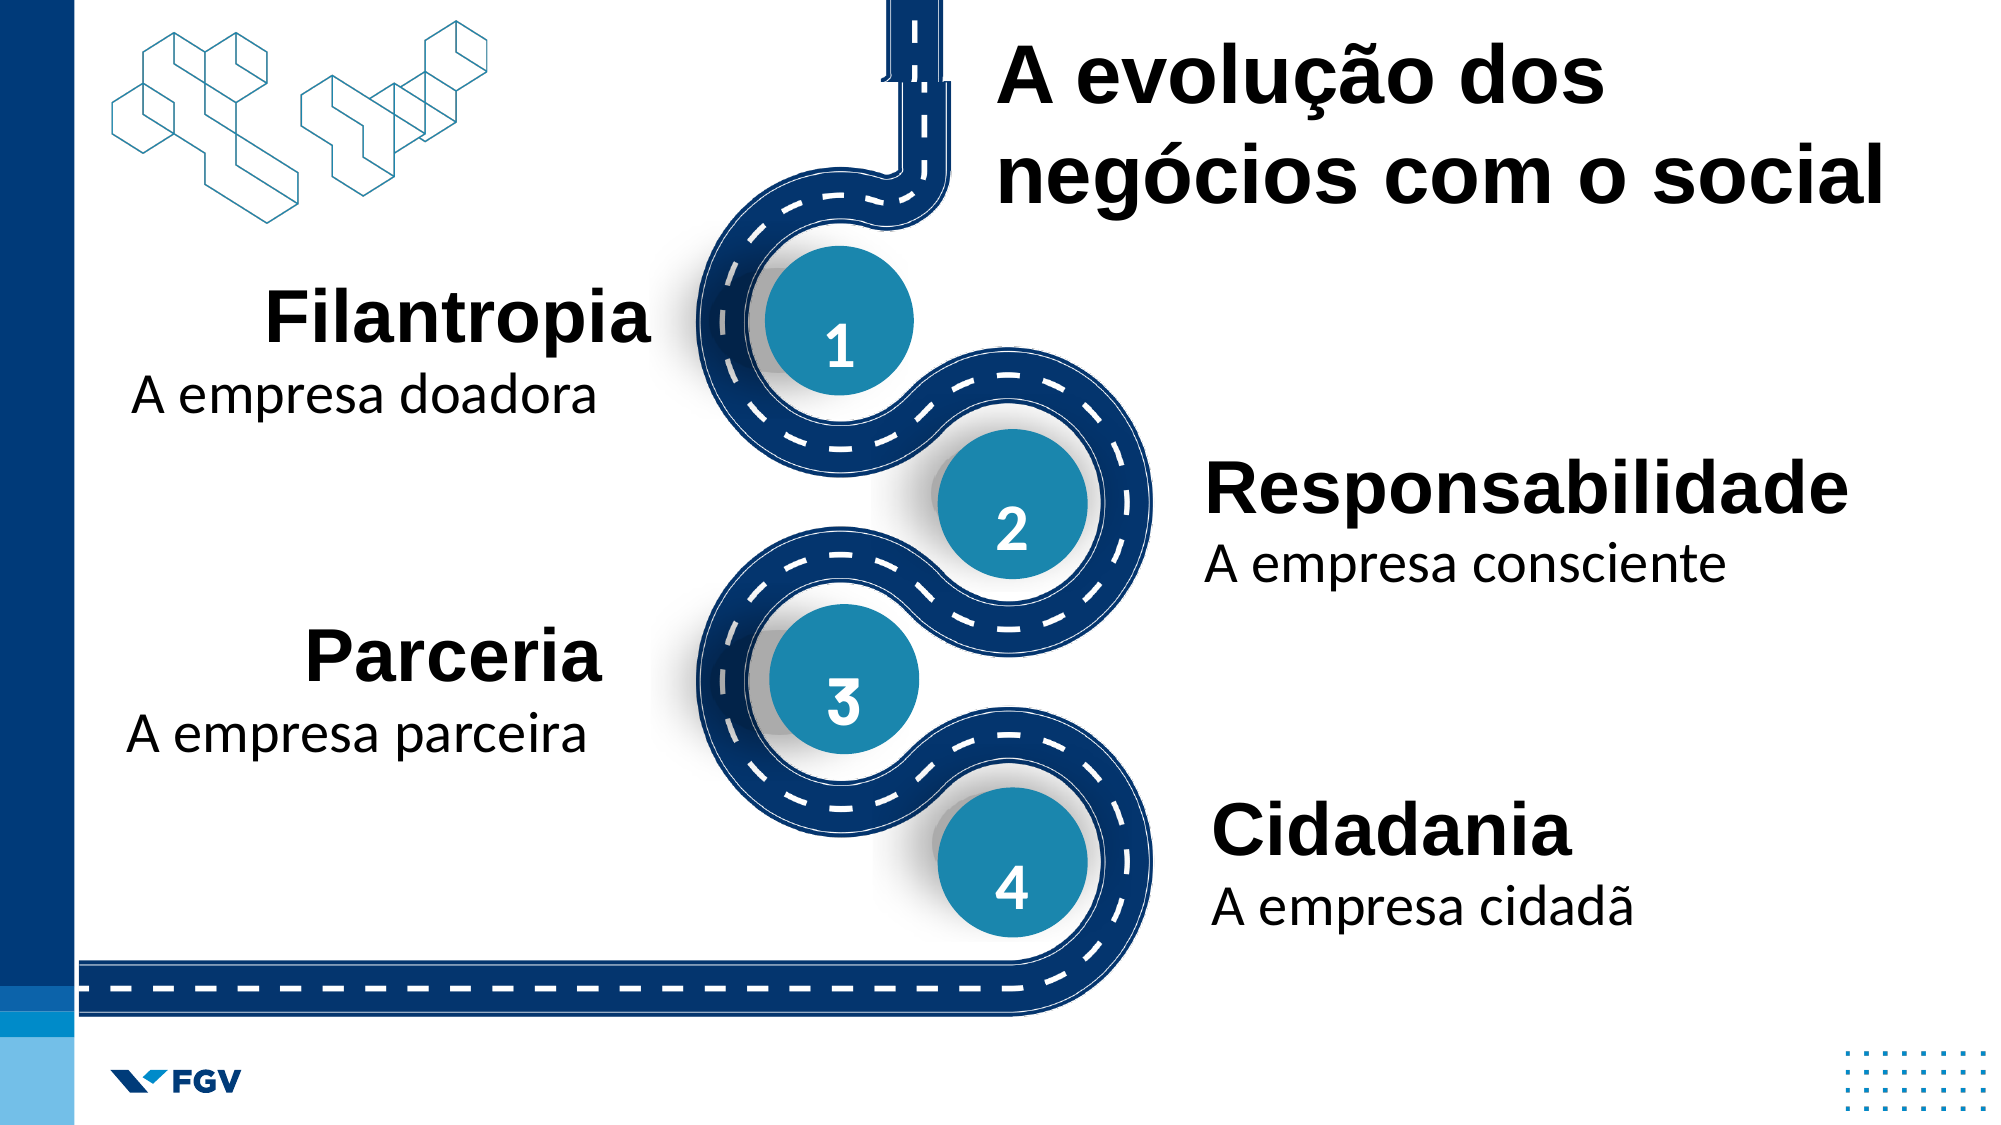

A evolução dos negócios com o social

Filantropia
1

A empresa doadora
Responsabilidade

2

A empresa consciente
Parceria

3

A empresa parceira
Cidadania

4

A empresa cidadã